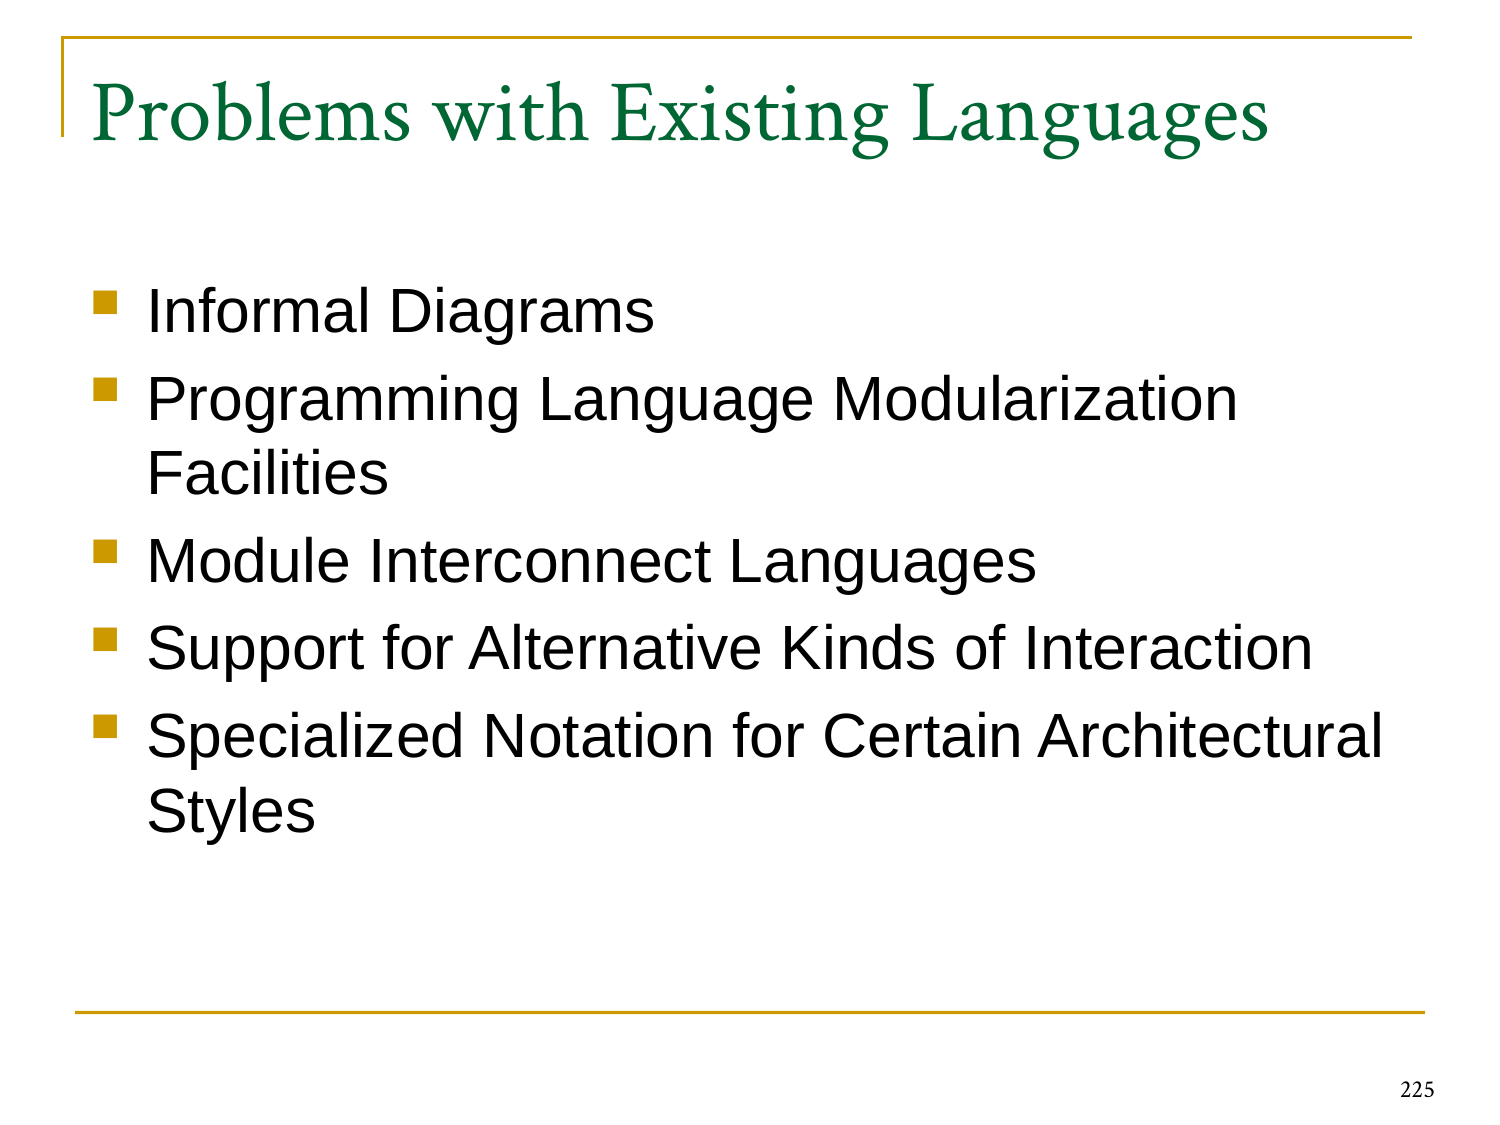

# Problems with Existing Languages
Informal Diagrams
Programming Language Modularization Facilities
Module Interconnect Languages
Support for Alternative Kinds of Interaction
Specialized Notation for Certain Architectural Styles
225